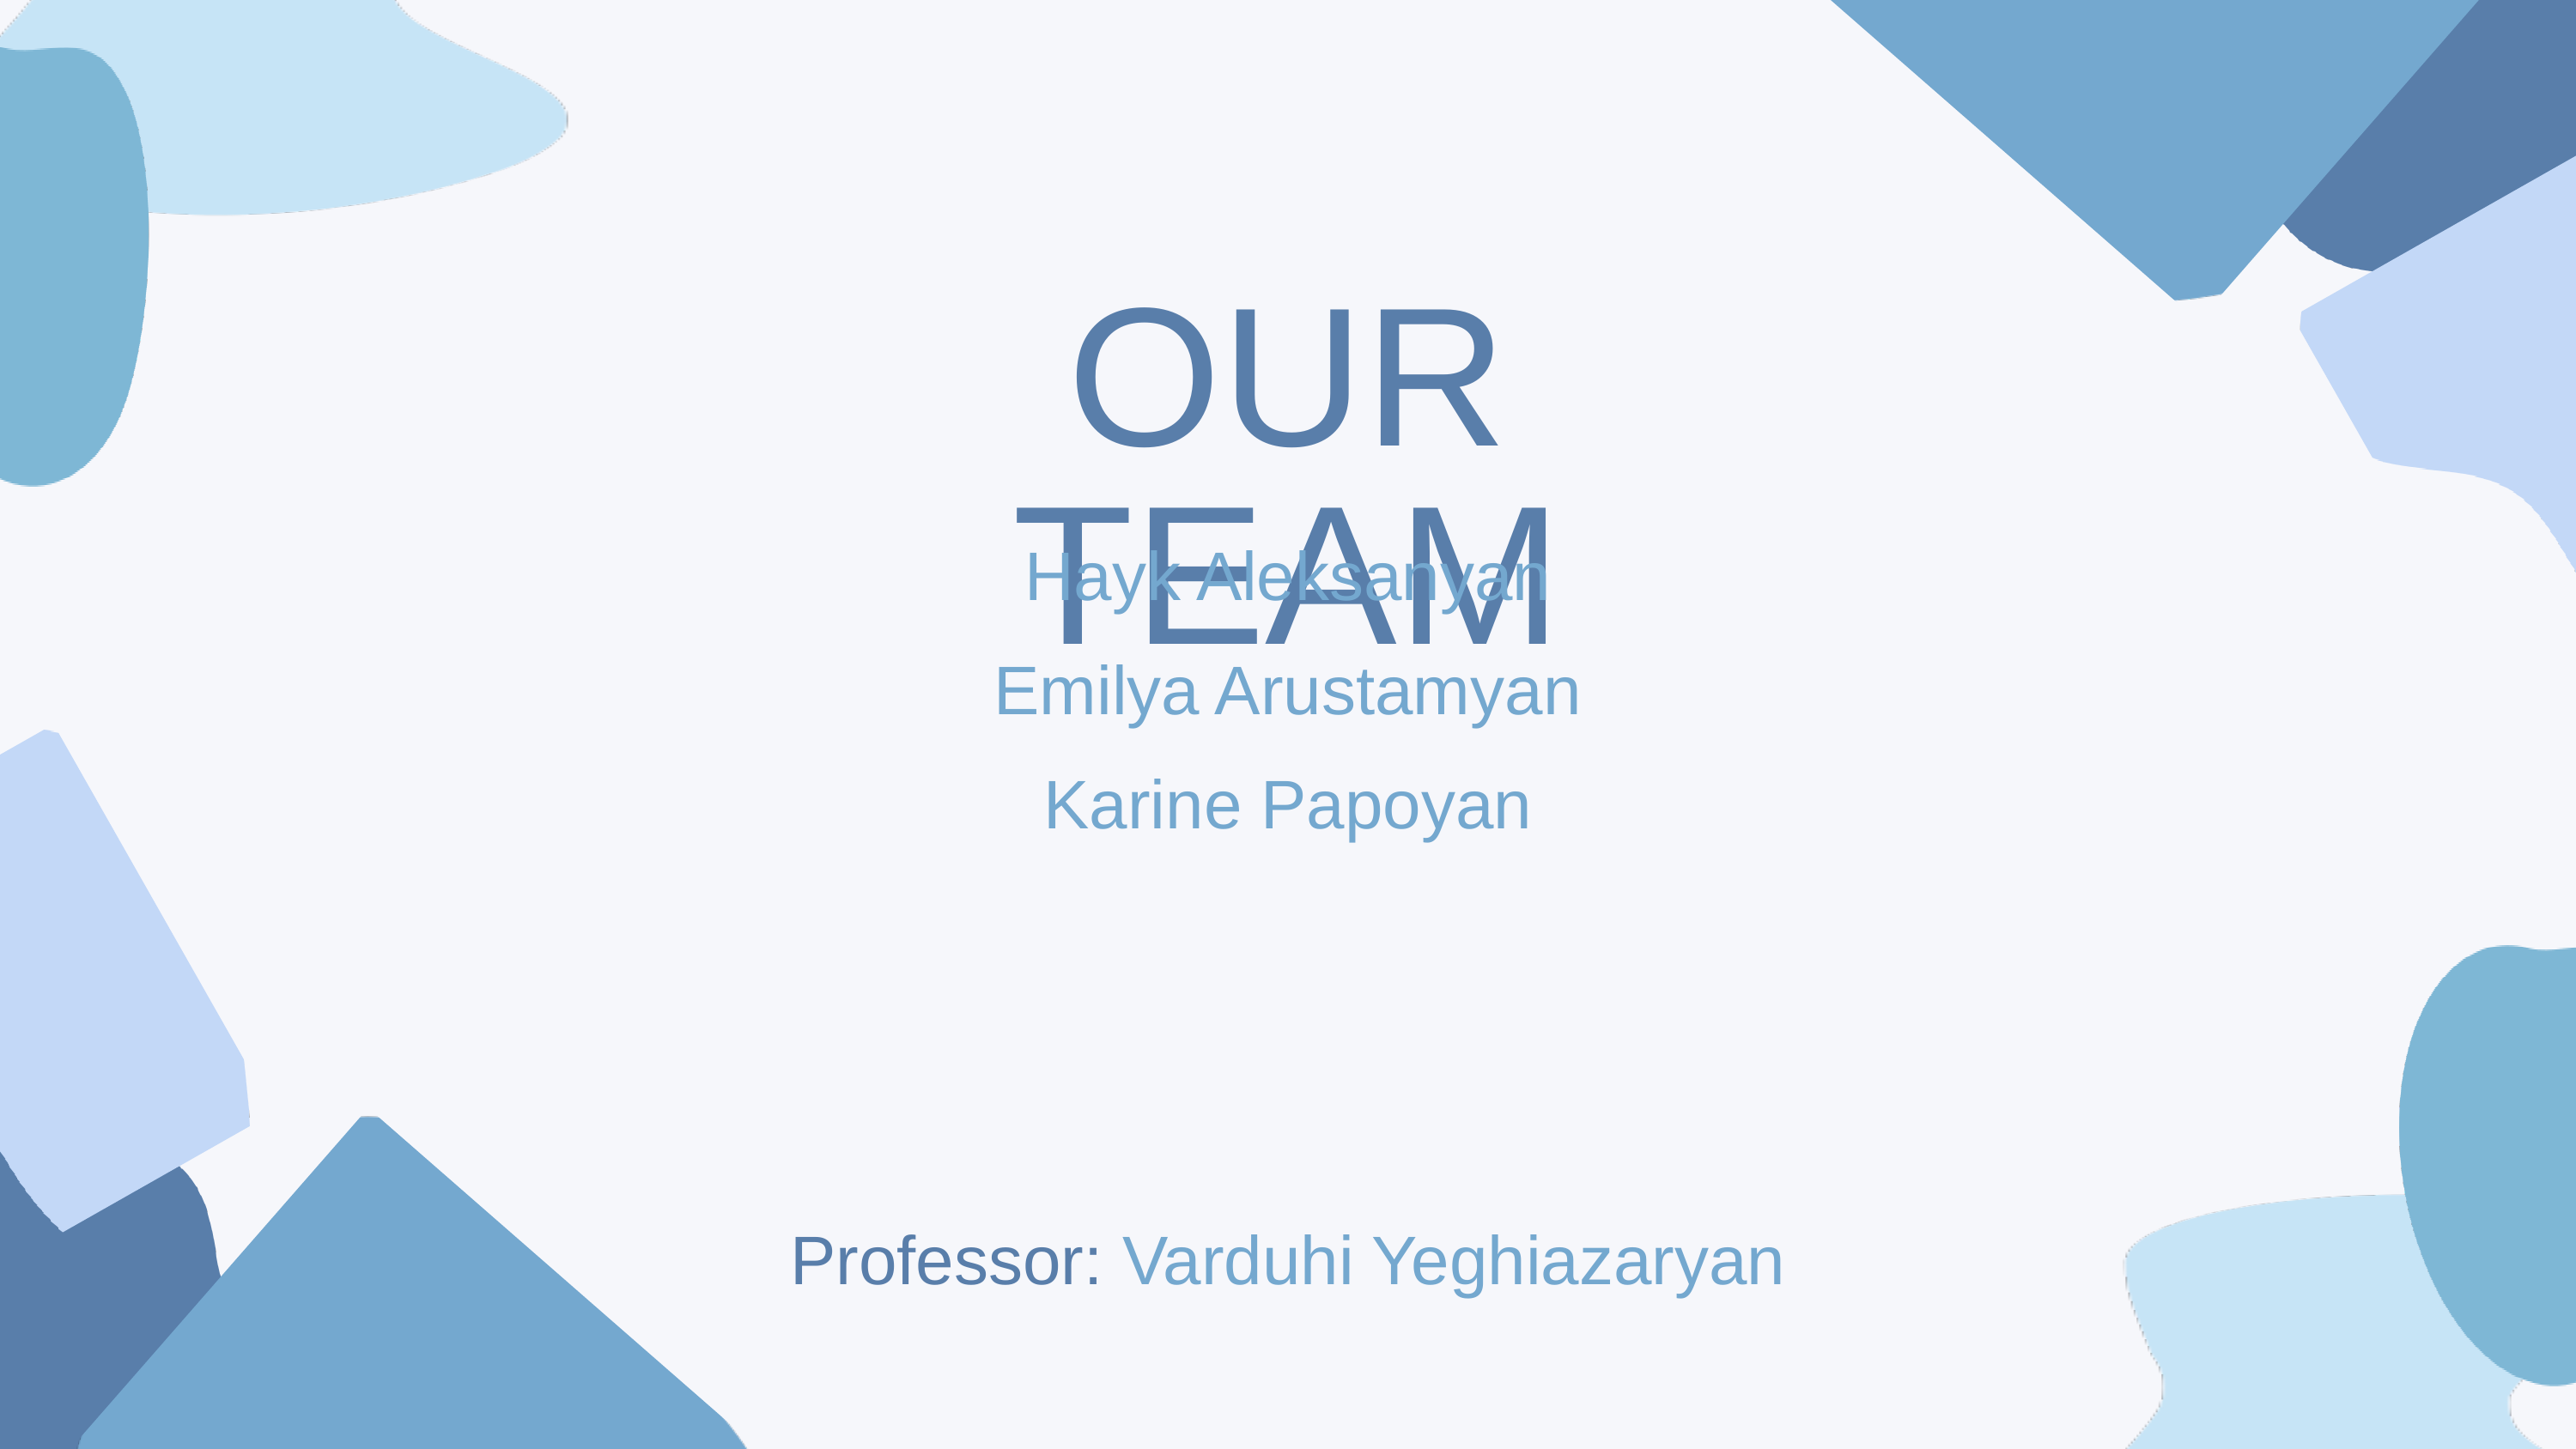

OUR TEAM
Hayk Aleksanyan
Emilya Arustamyan
Karine Papoyan

Professor: Varduhi Yeghiazaryan